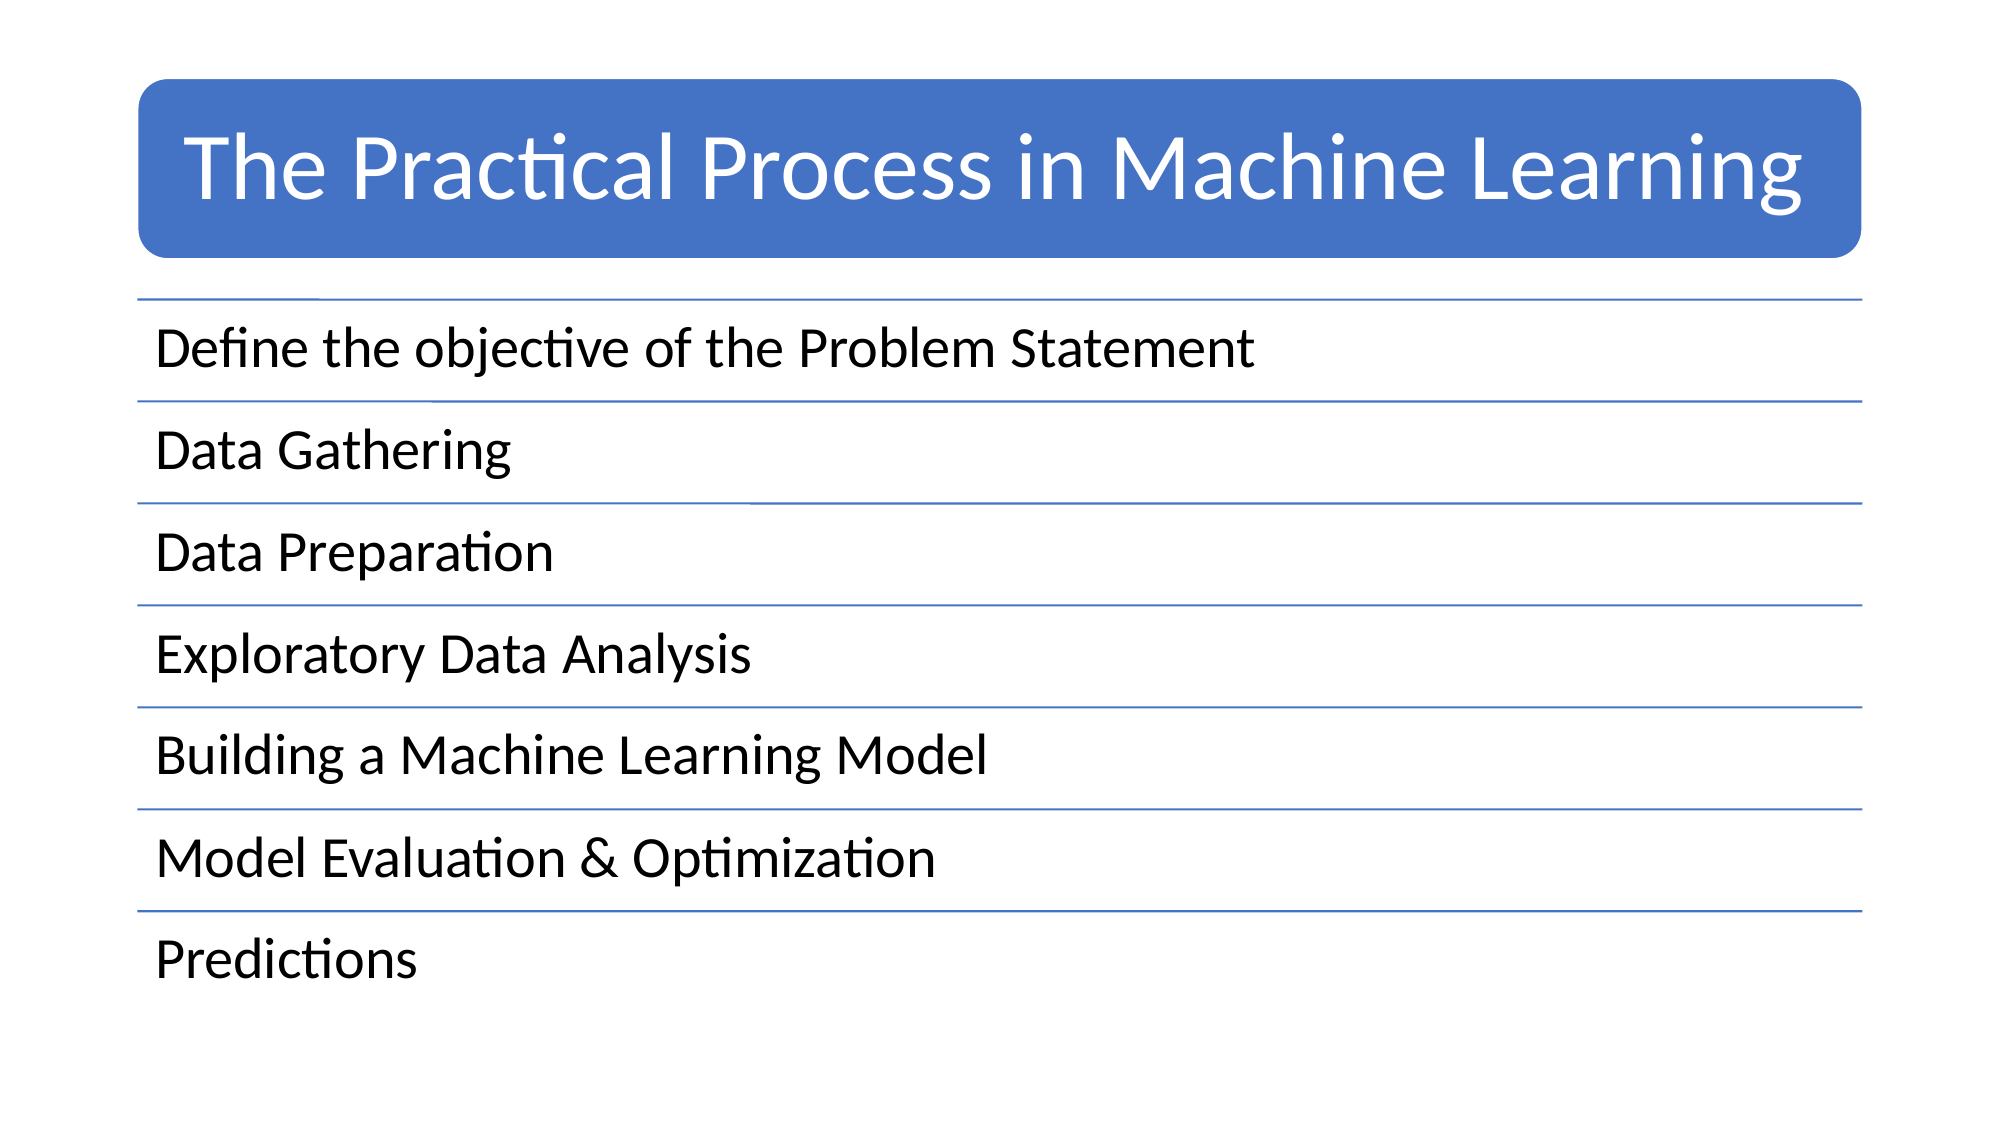

The Practical Process in Machine Learning
Define the objective of the Problem Statement
Data Gathering
Data Preparation
Exploratory Data Analysis
Building a Machine Learning Model
Model Evaluation & Optimization
Predictions